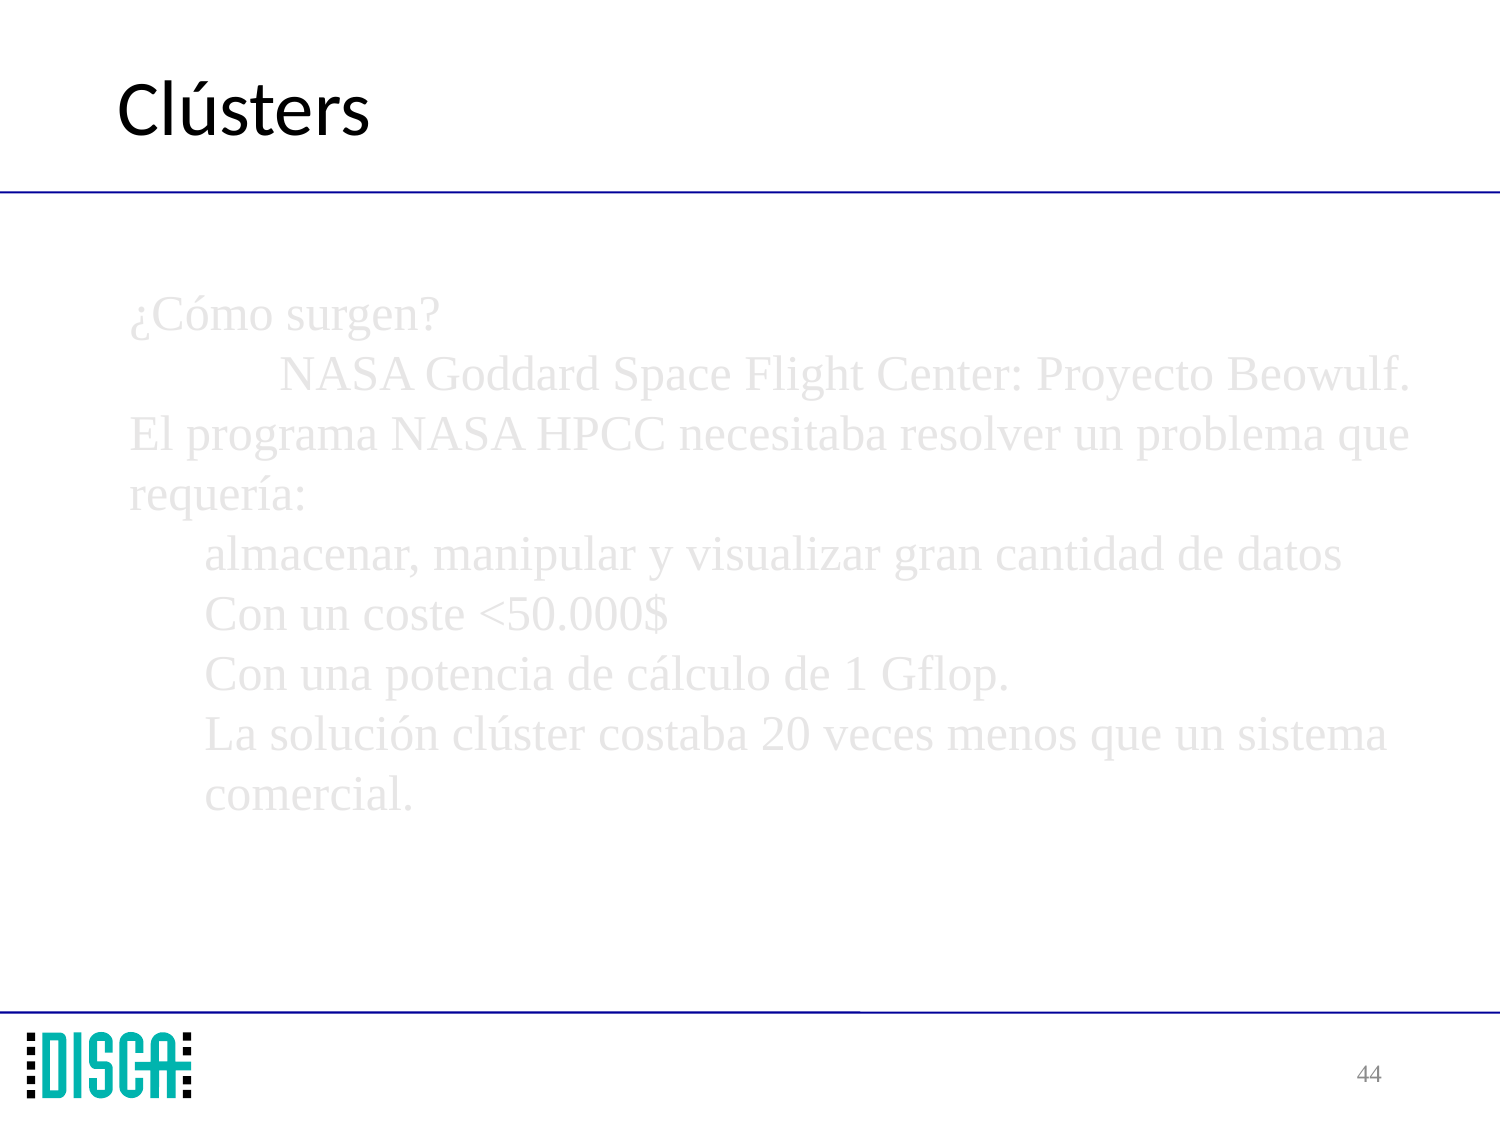

# Clústers
¿Cómo surgen?
	NASA Goddard Space Flight Center: Proyecto Beowulf. El programa NASA HPCC necesitaba resolver un problema que requería:
almacenar, manipular y visualizar gran cantidad de datos
Con un coste <50.000$
Con una potencia de cálculo de 1 Gflop.
La solución clúster costaba 20 veces menos que un sistema comercial.
44